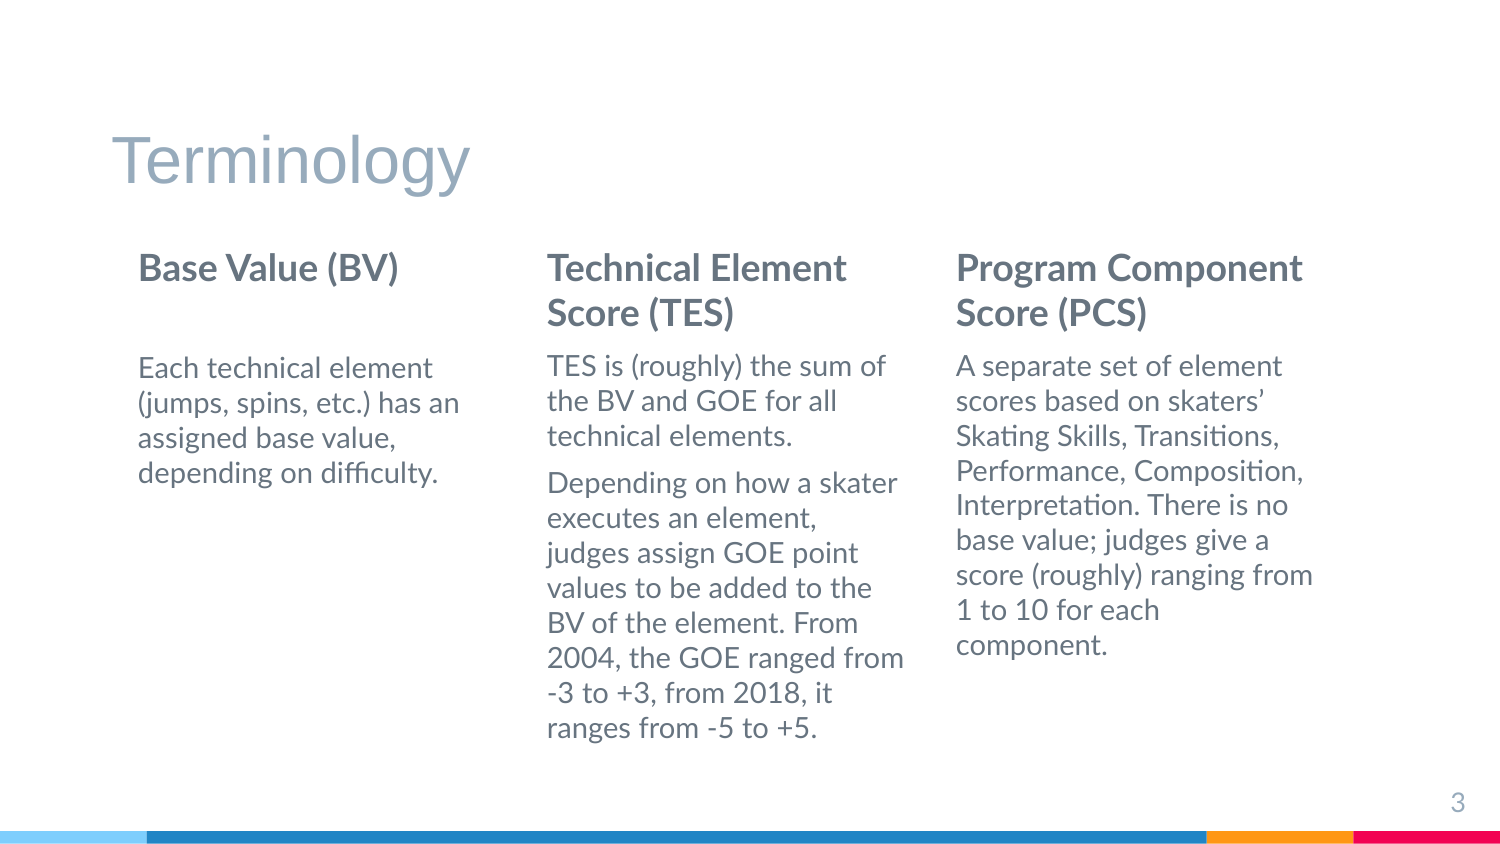

# Terminology
Base Value (BV)

Each technical element (jumps, spins, etc.) has an assigned base value, depending on difficulty.
Technical Element Score (TES)
TES is (roughly) the sum of the BV and GOE for all technical elements.
Depending on how a skater executes an element, judges assign GOE point values to be added to the BV of the element. From 2004, the GOE ranged from -3 to +3, from 2018, it ranges from -5 to +5.
Program Component Score (PCS)
A separate set of element scores based on skaters’ Skating Skills, Transitions, Performance, Composition, Interpretation. There is no base value; judges give a score (roughly) ranging from 1 to 10 for each component.

3